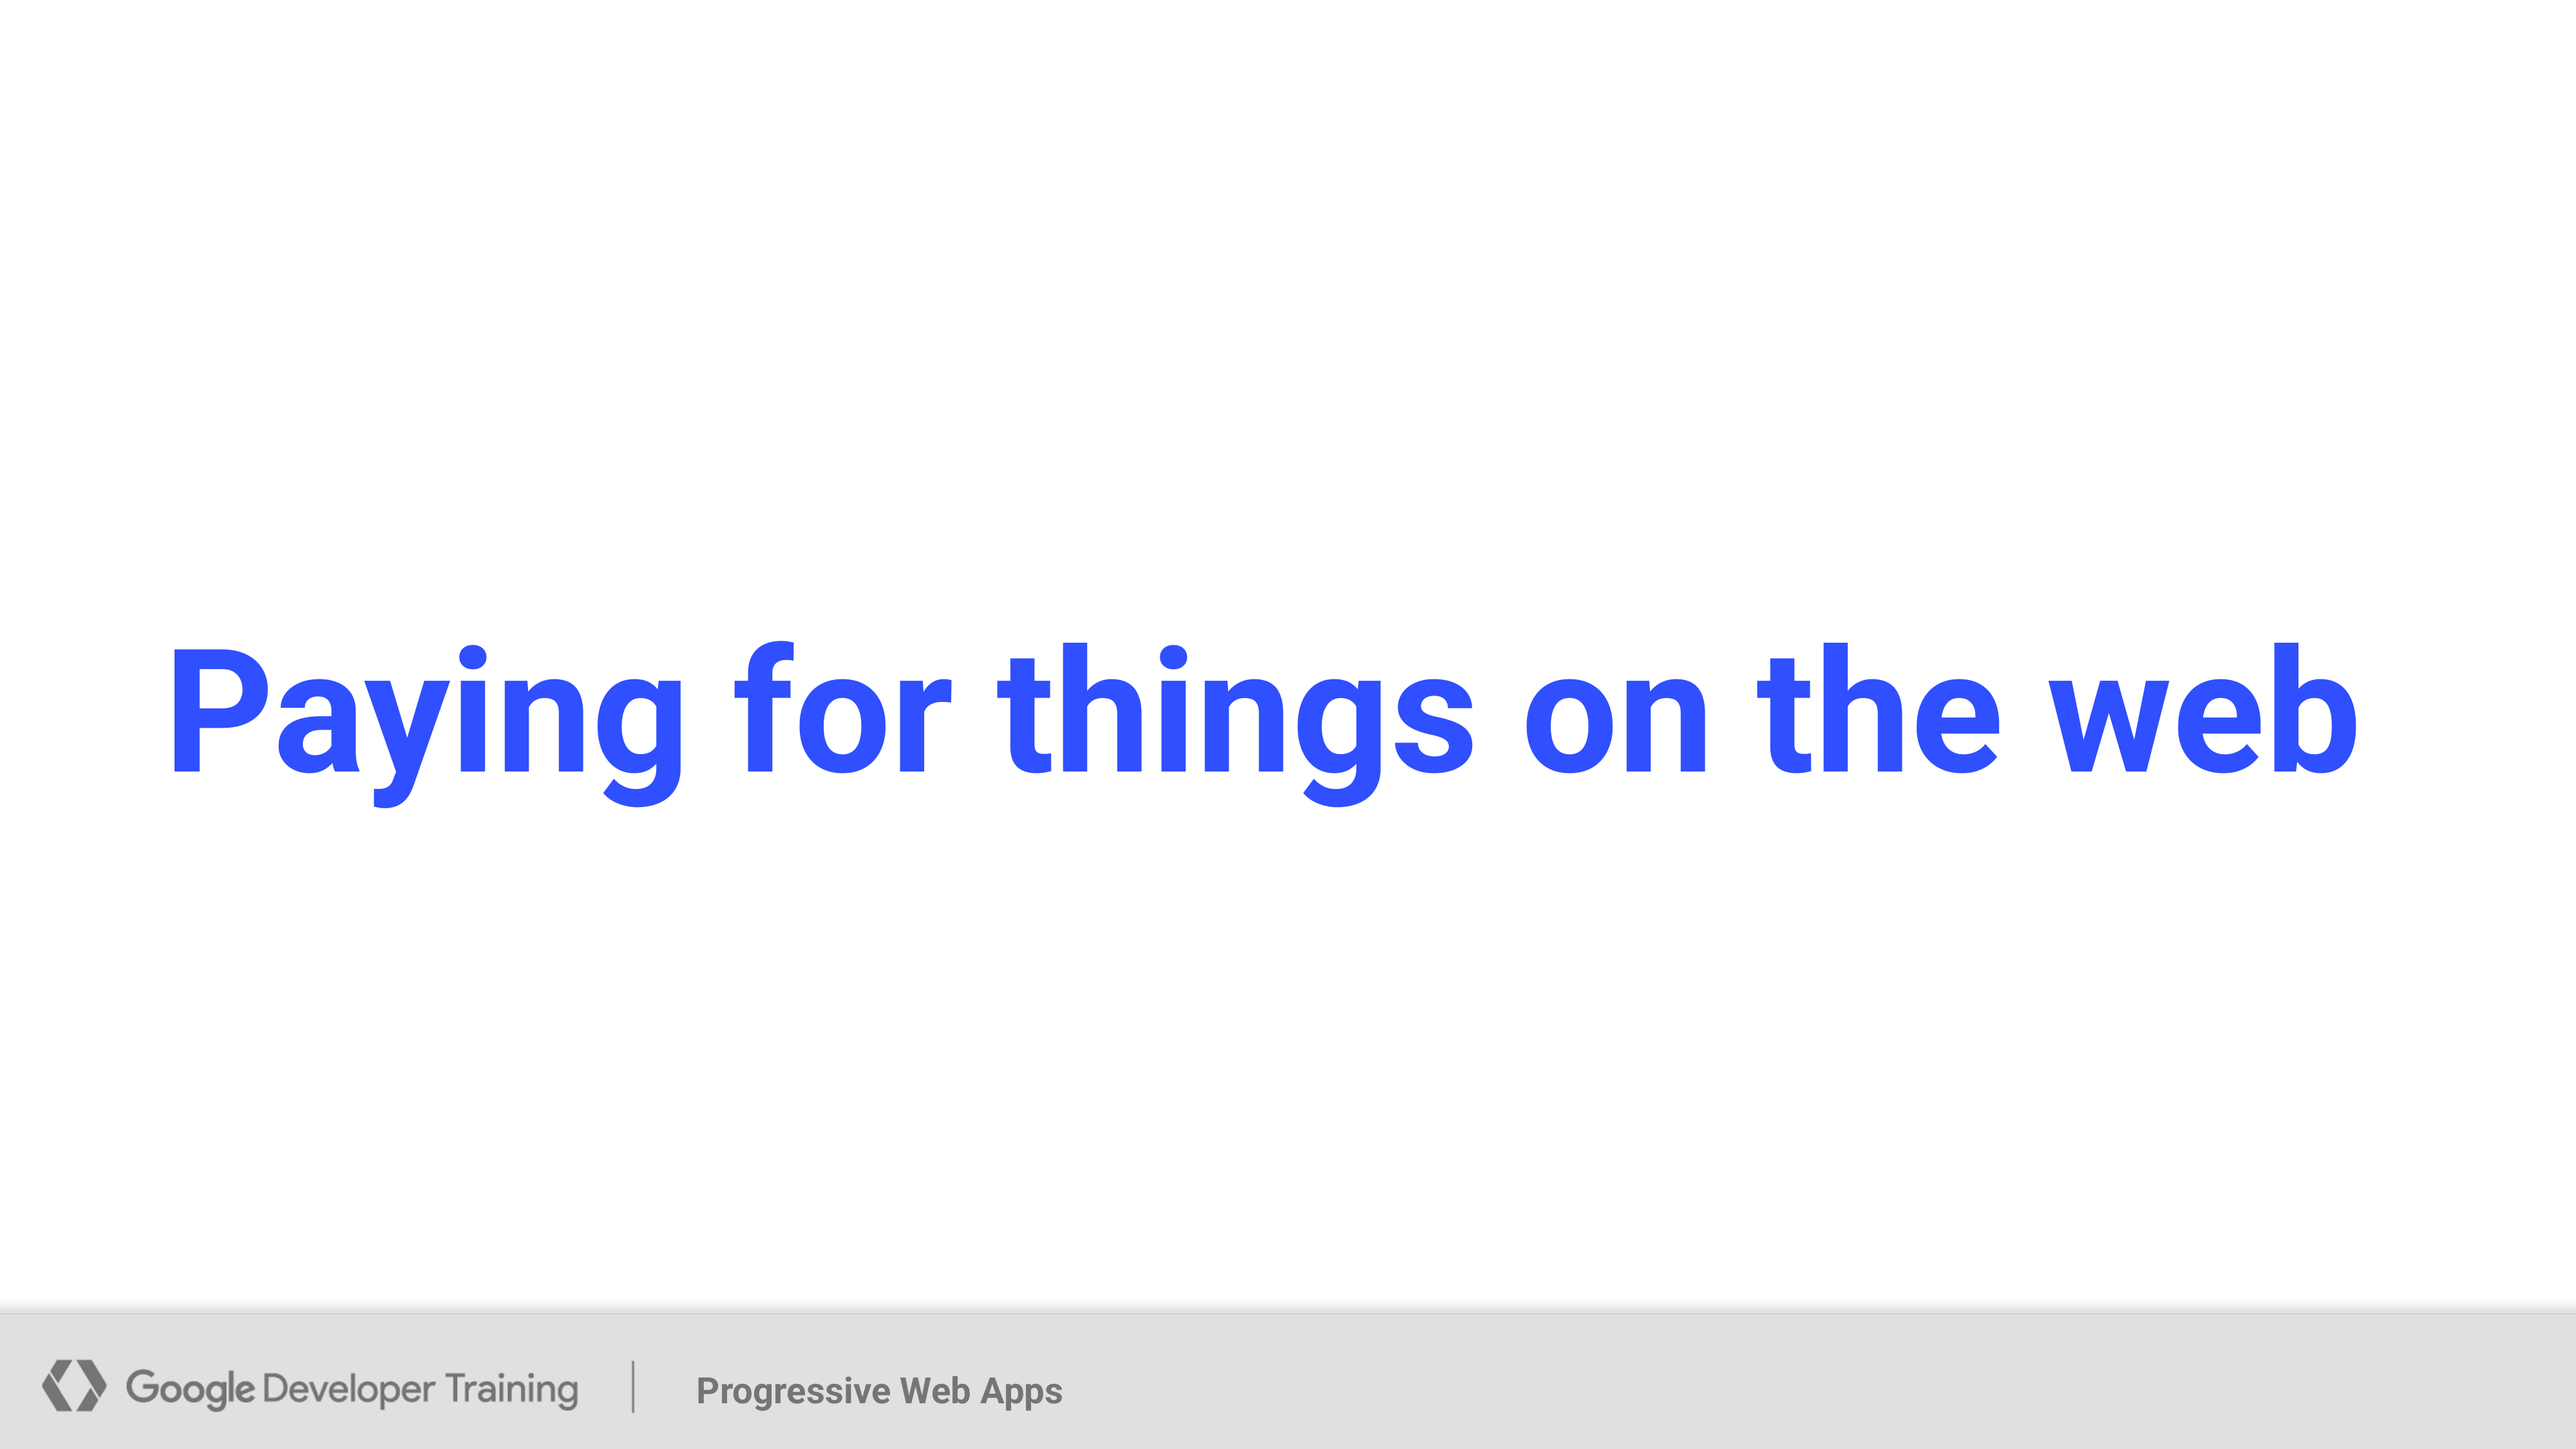

# Paying for things on the web